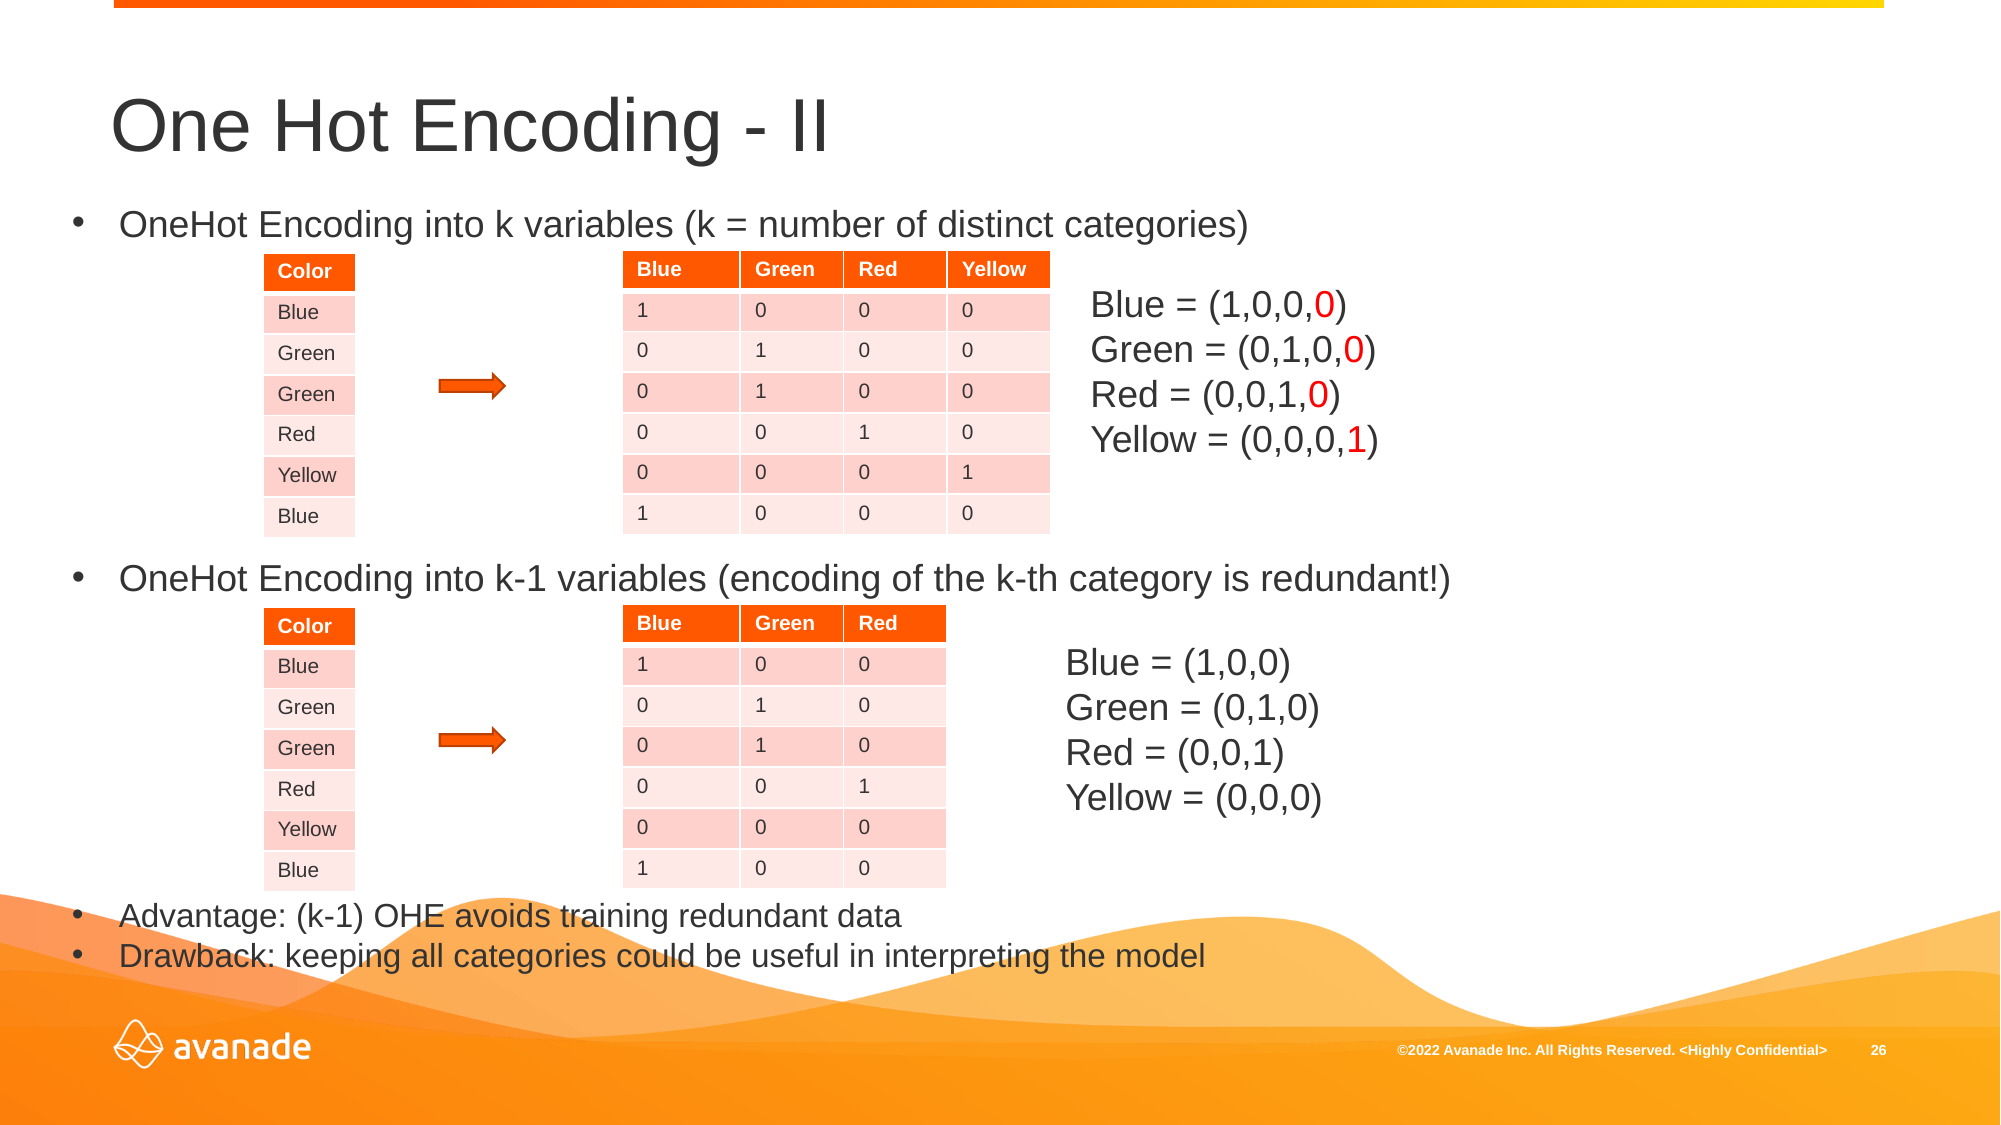

One Hot Encoding - II

OneHot Encoding into k variables (k = number of distinct categories)
| Blue | Green | Red | Yellow |
| --- | --- | --- | --- |
| 1 | 0 | 0 | 0 |
| 0 | 1 | 0 | 0 |
| 0 | 1 | 0 | 0 |
| 0 | 0 | 1 | 0 |
| 0 | 0 | 0 | 1 |
| 1 | 0 | 0 | 0 |
| Color |
| --- |
| Blue |
| Green |
| Green |
| Red |
| Yellow |
| Blue |
Blue = (1,0,0,0)
Green = (0,1,0,0)
Red = (0,0,1,0)
Yellow = (0,0,0,1)

OneHot Encoding into k-1 variables (encoding of the k-th category is redundant!)
| Blue | Green | Red |
| --- | --- | --- |
| 1 | 0 | 0 |
| 0 | 1 | 0 |
| 0 | 1 | 0 |
| 0 | 0 | 1 |
| 0 | 0 | 0 |
| 1 | 0 | 0 |
| Color |
| --- |
| Blue |
| Green |
| Green |
| Red |
| Yellow |
| Blue |
Blue = (1,0,0)
Green = (0,1,0)
Red = (0,0,1)
Yellow = (0,0,0)

Advantage: (k-1) OHE avoids training redundant data
Drawback: keeping all categories could be useful in interpreting the model